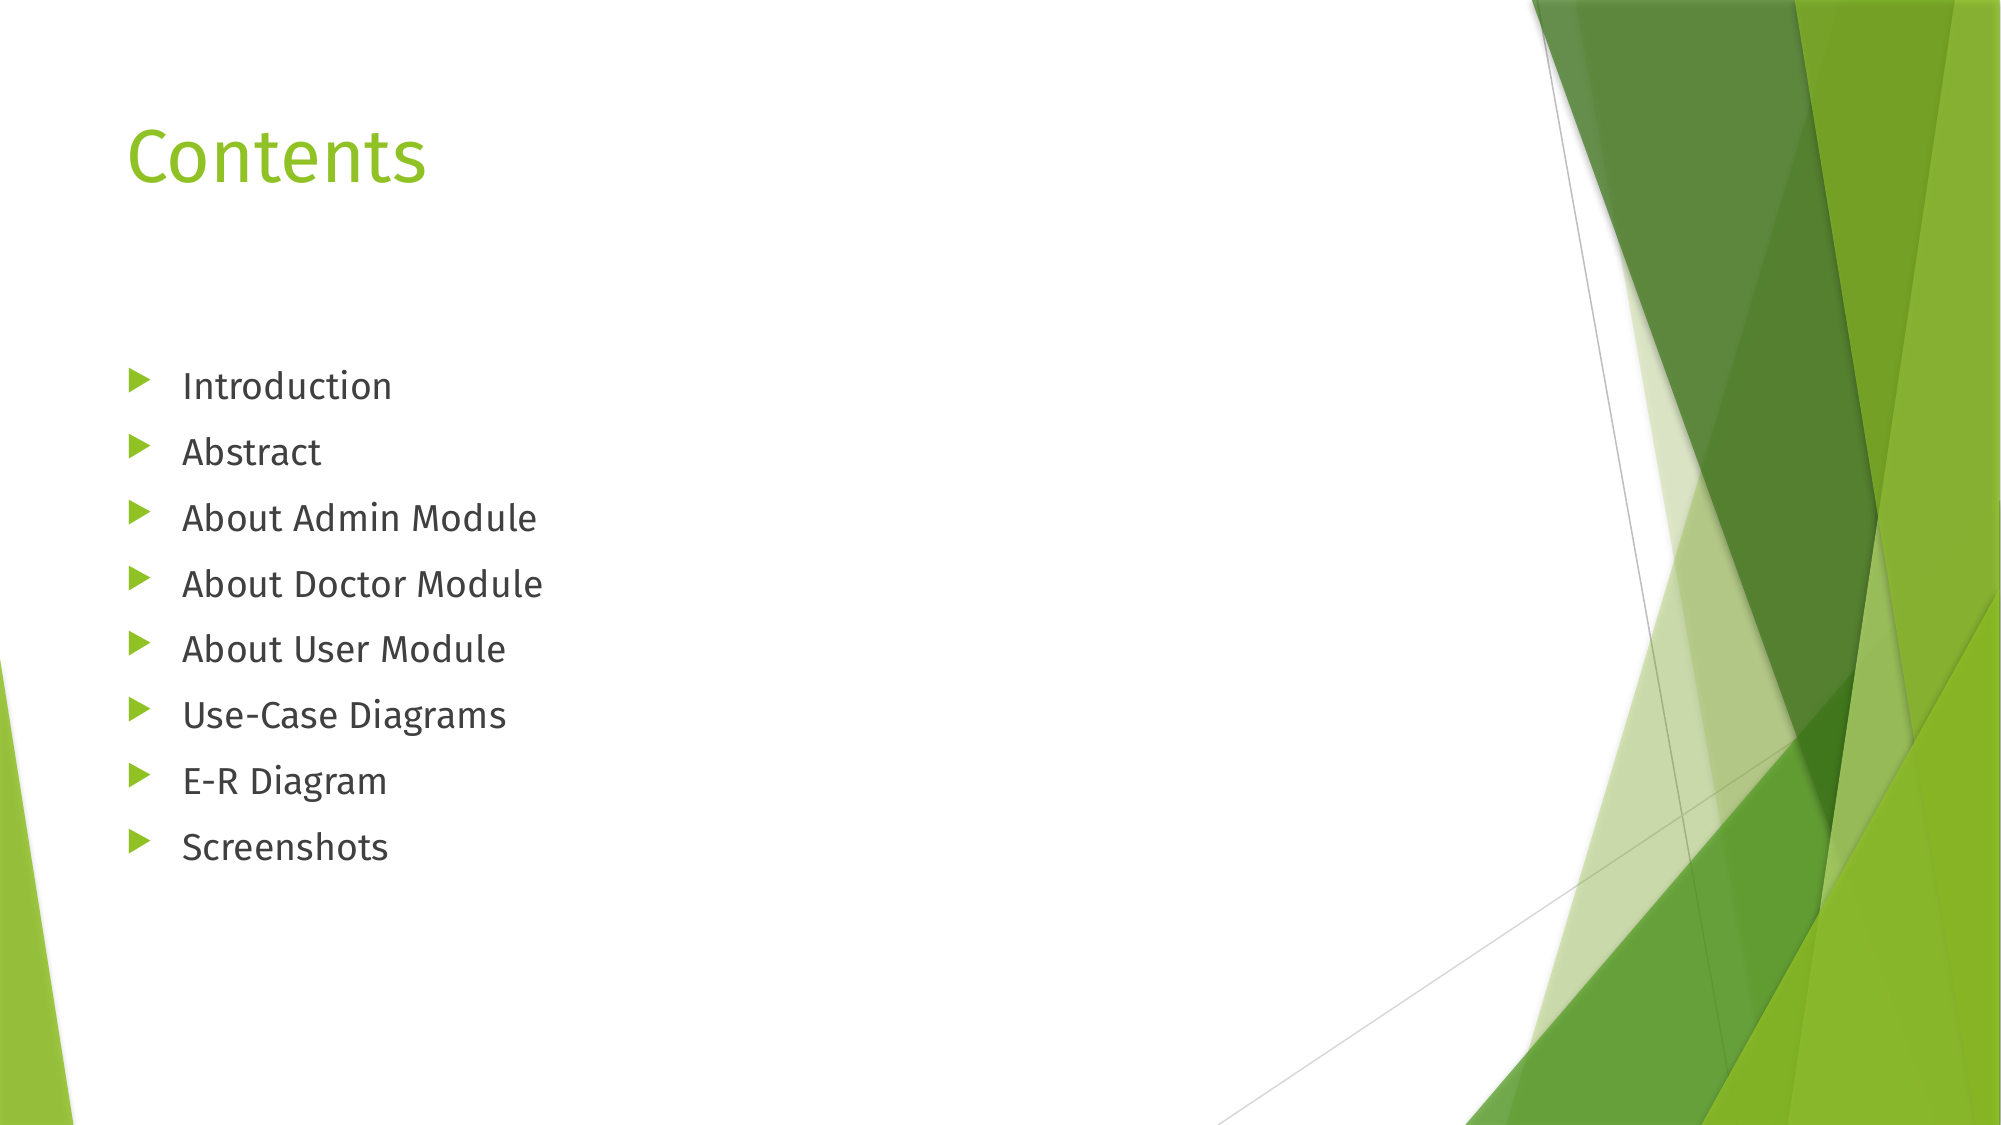

# Contents
Introduction
Abstract
About Admin Module
About Doctor Module
About User Module
Use-Case Diagrams
E-R Diagram
Screenshots